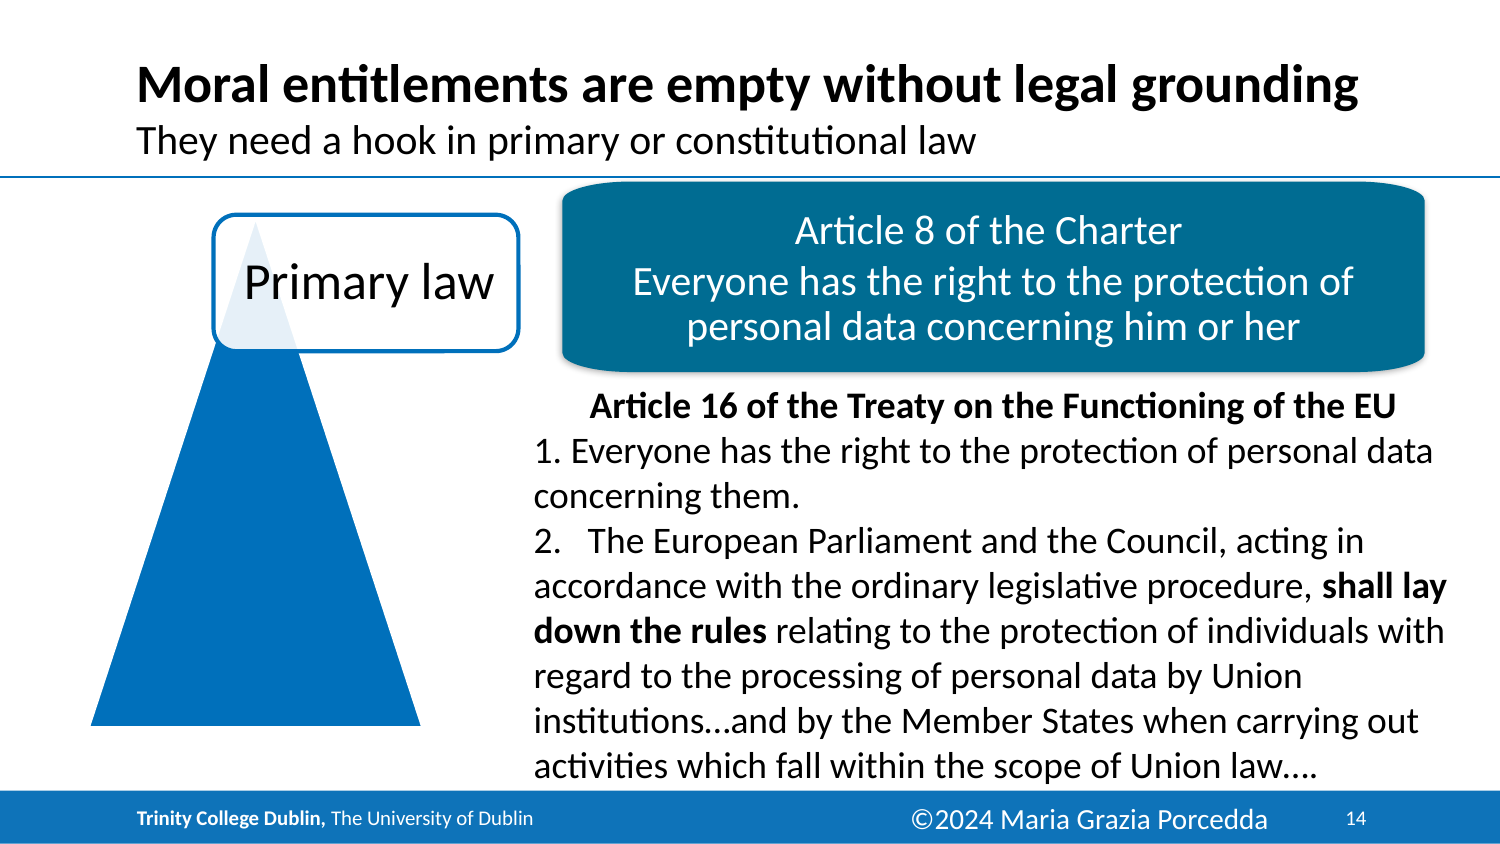

# Moral entitlements are empty without legal grounding
They need a hook in primary or constitutional law

Article 8 of the Charter
Everyone has the right to the protection of personal data concerning him or her

Primary law
Article 16 of the Treaty on the Functioning of the EU
1. Everyone has the right to the protection of personal data concerning them.
2.   The European Parliament and the Council, acting in accordance with the ordinary legislative procedure, shall lay down the rules relating to the protection of individuals with regard to the processing of personal data by Union institutions…and by the Member States when carrying out activities which fall within the scope of Union law….
©2024 Maria Grazia Porcedda